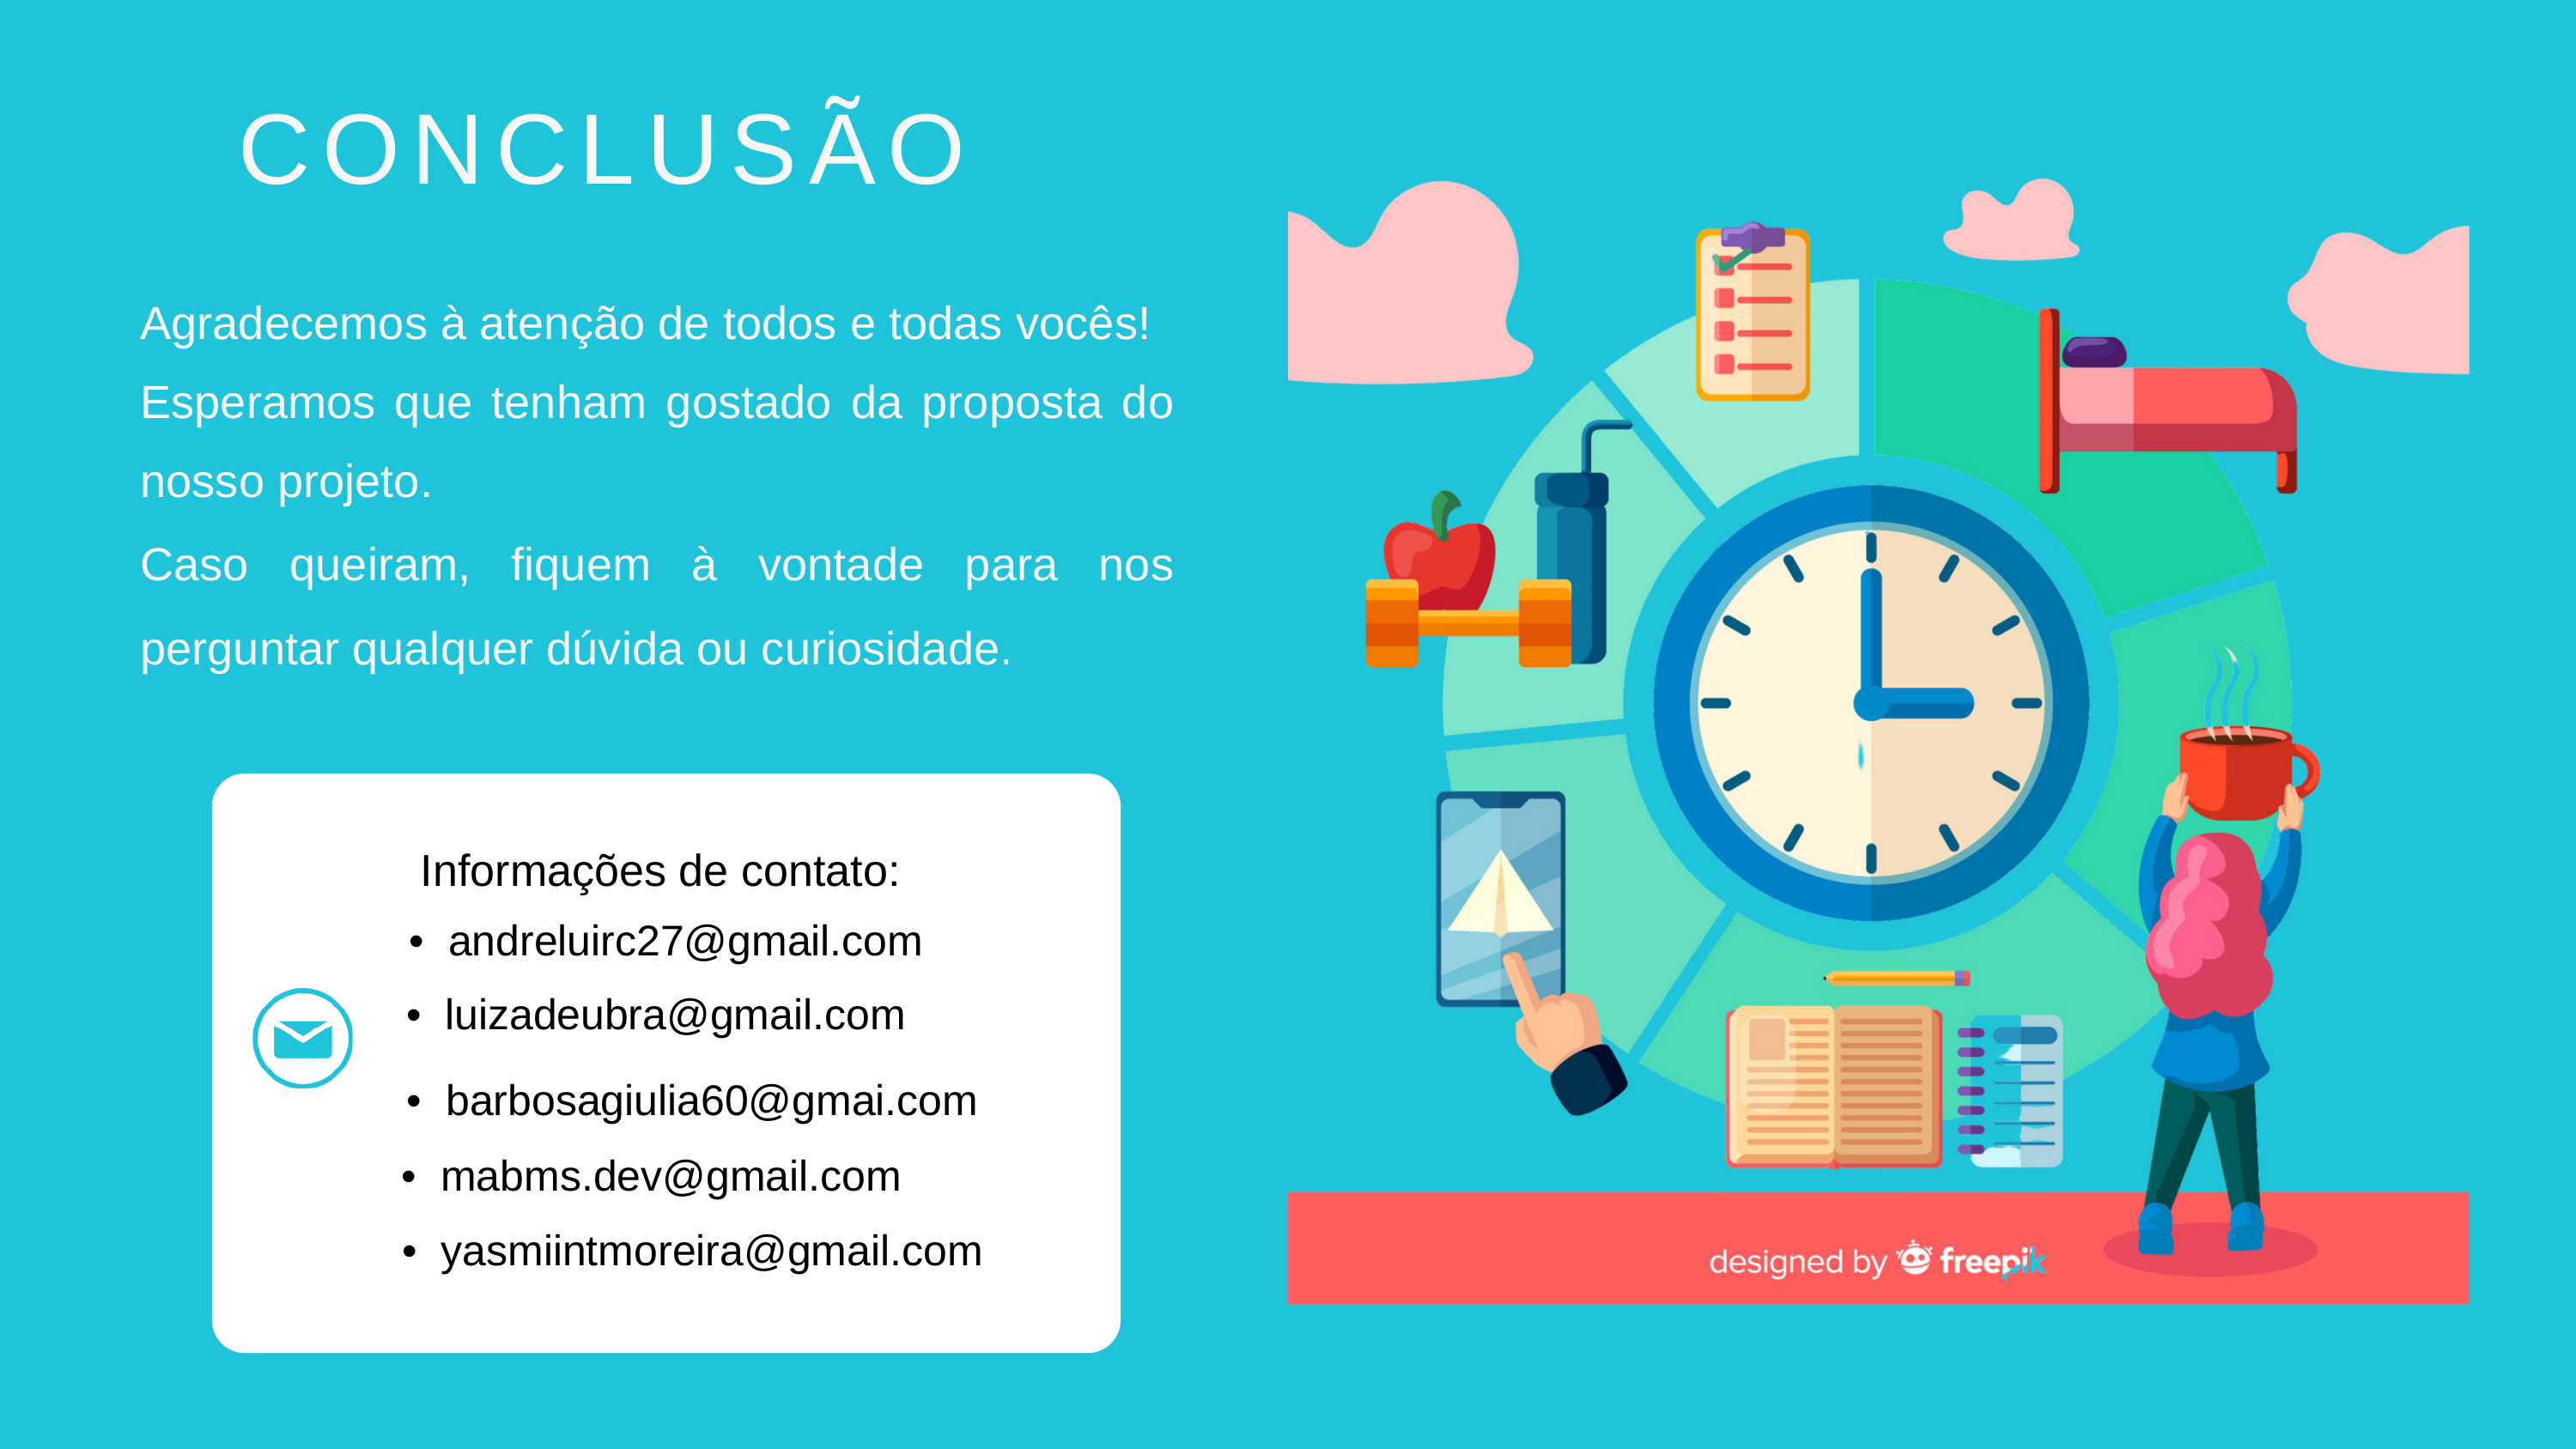

CONCLUSÃO

Agradecemos à atenção de todos e todas vocês!
Esperamos que tenham gostado da proposta do nosso projeto.
Caso queiram, fiquem à vontade para nos perguntar qualquer dúvida ou curiosidade.

Informações de contato:

•  andreluirc27@gmail.com
•  luizadeubra@gmail.com

•  barbosagiulia60@gmai.com
•  mabms.dev@gmail.com
•  yasmiintmoreira@gmail.com